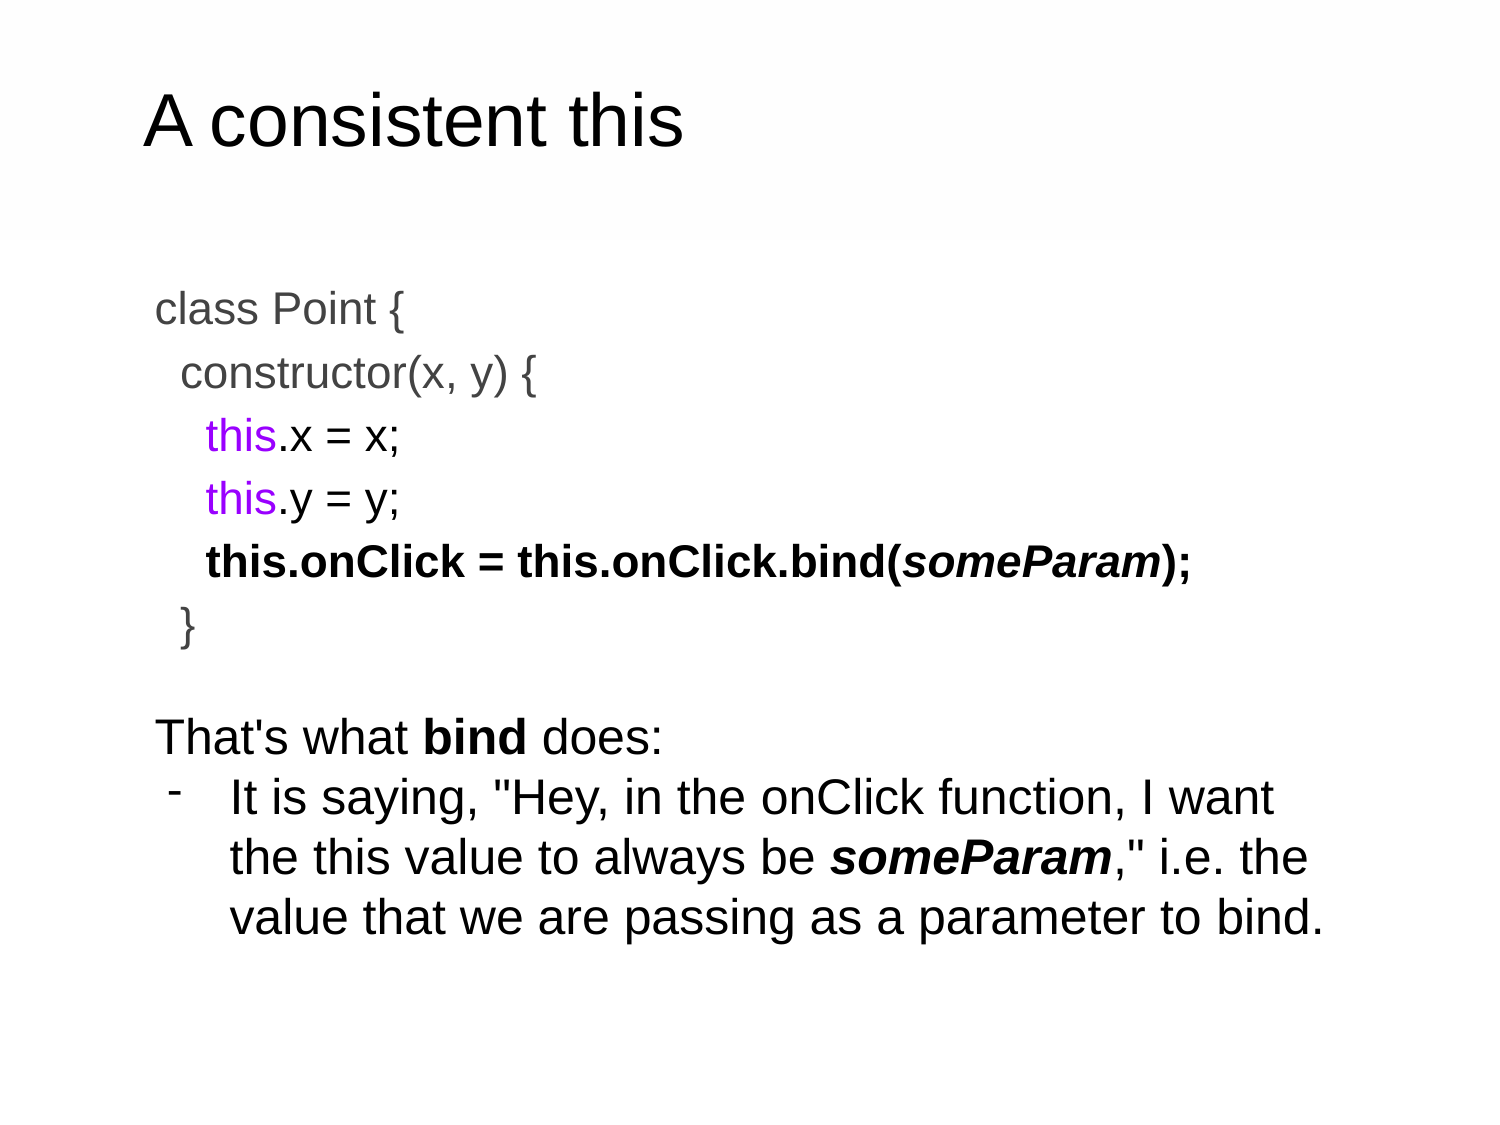

A consistent this
class Point {
  constructor(x, y) {
    this.x = x;
    this.y = y;
    this.onClick = this.onClick.bind(someParam);
  }

That's what bind does:
It is saying, "Hey, in the onClick function, I want the this value to always be someParam," i.e. the value that we are passing as a parameter to bind.